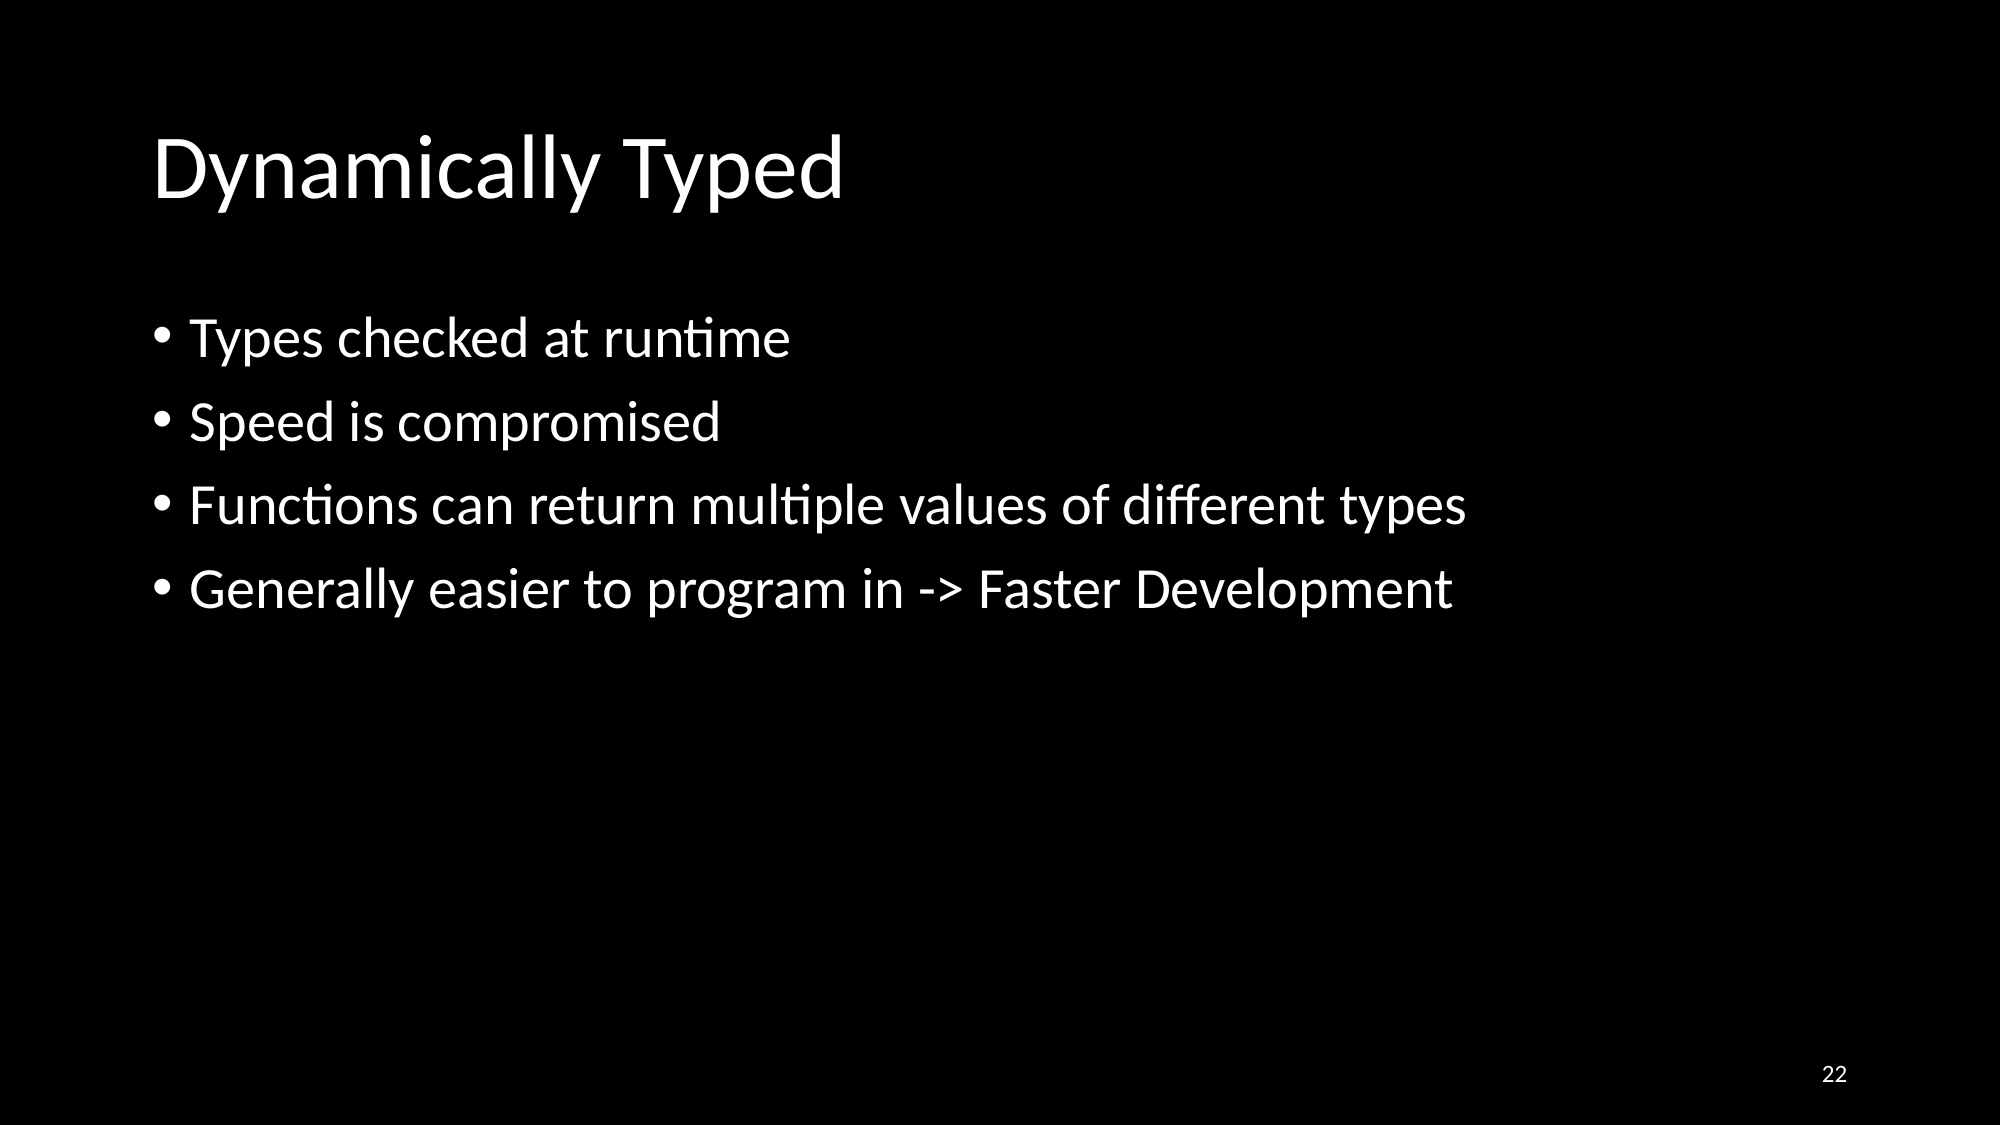

# Dynamically Typed
Types checked at runtime
Speed is compromised
Functions can return multiple values of different types
Generally easier to program in -> Faster Development
22